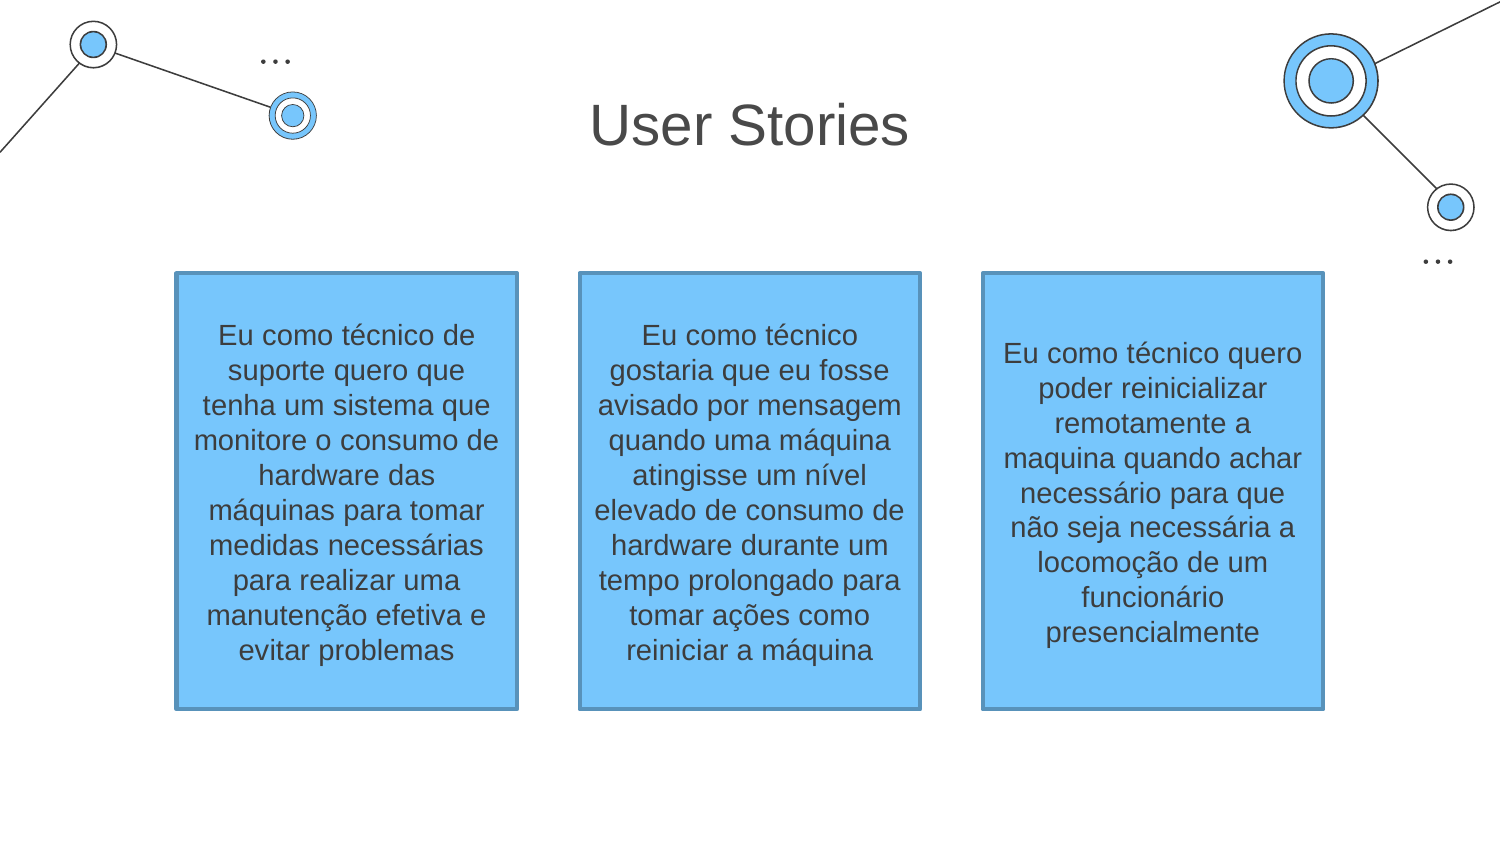

# User Stories
Eu como técnico de suporte quero que tenha um sistema que monitore o consumo de hardware das máquinas para tomar medidas necessárias para realizar uma manutenção efetiva e evitar problemas
Eu como técnico gostaria que eu fosse avisado por mensagem quando uma máquina atingisse um nível elevado de consumo de hardware durante um tempo prolongado para tomar ações como reiniciar a máquina
Eu como técnico quero poder reinicializar remotamente a maquina quando achar necessário para que não seja necessária a locomoção de um funcionário presencialmente